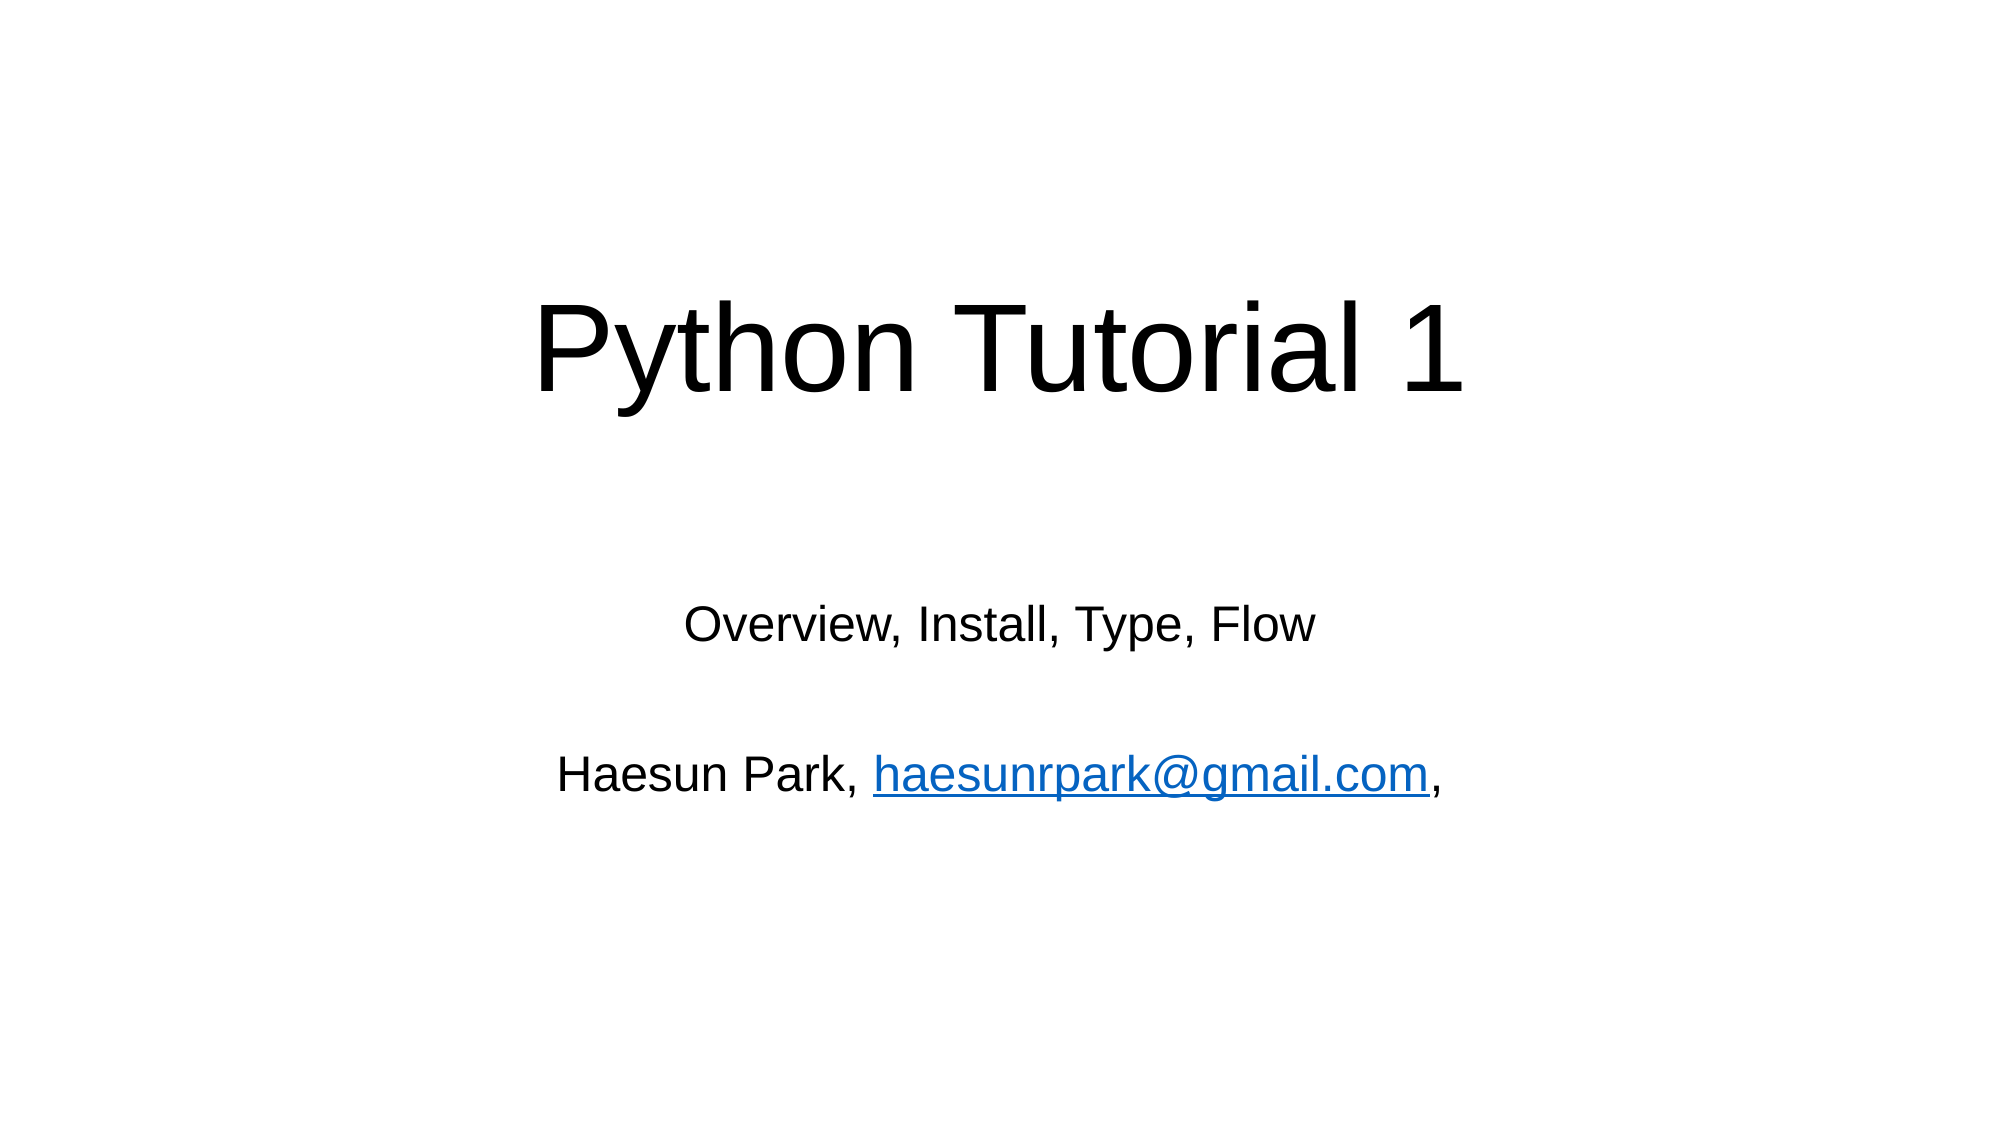

# Python Tutorial 1
Overview, Install, Type, Flow

Haesun Park, haesunrpark@gmail.com,